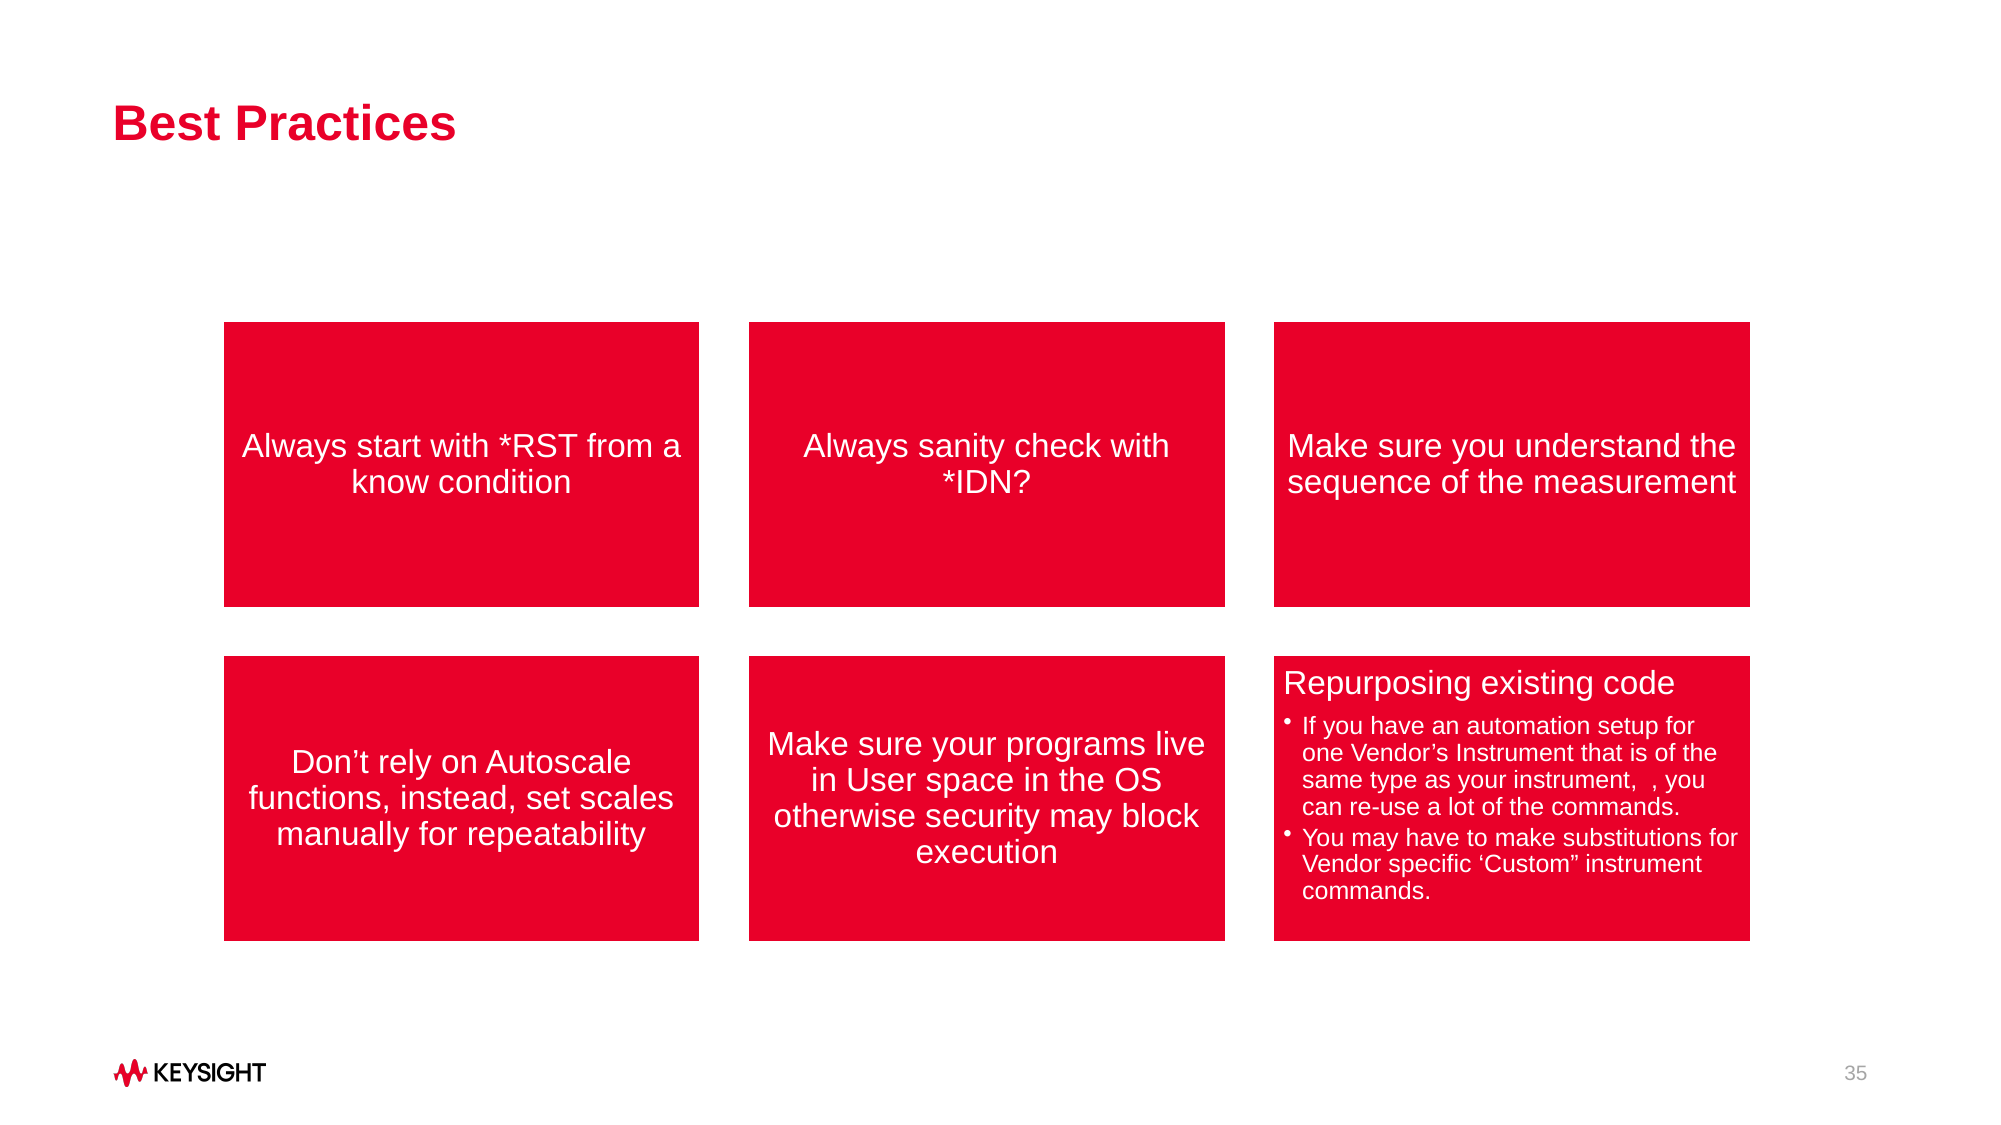

# Best Practices

Always start with *RST from a know condition
Always sanity check with *IDN?
Make sure you understand the sequence of the measurement
Don’t rely on Autoscale functions, instead, set scales manually for repeatability
Make sure your programs live in User space in the OS otherwise security may block execution
Repurposing existing code
If you have an automation setup for one Vendor’s Instrument that is of the same type as your instrument,  , you can re-use a lot of the commands.
You may have to make substitutions for Vendor specific ‘Custom” instrument commands.